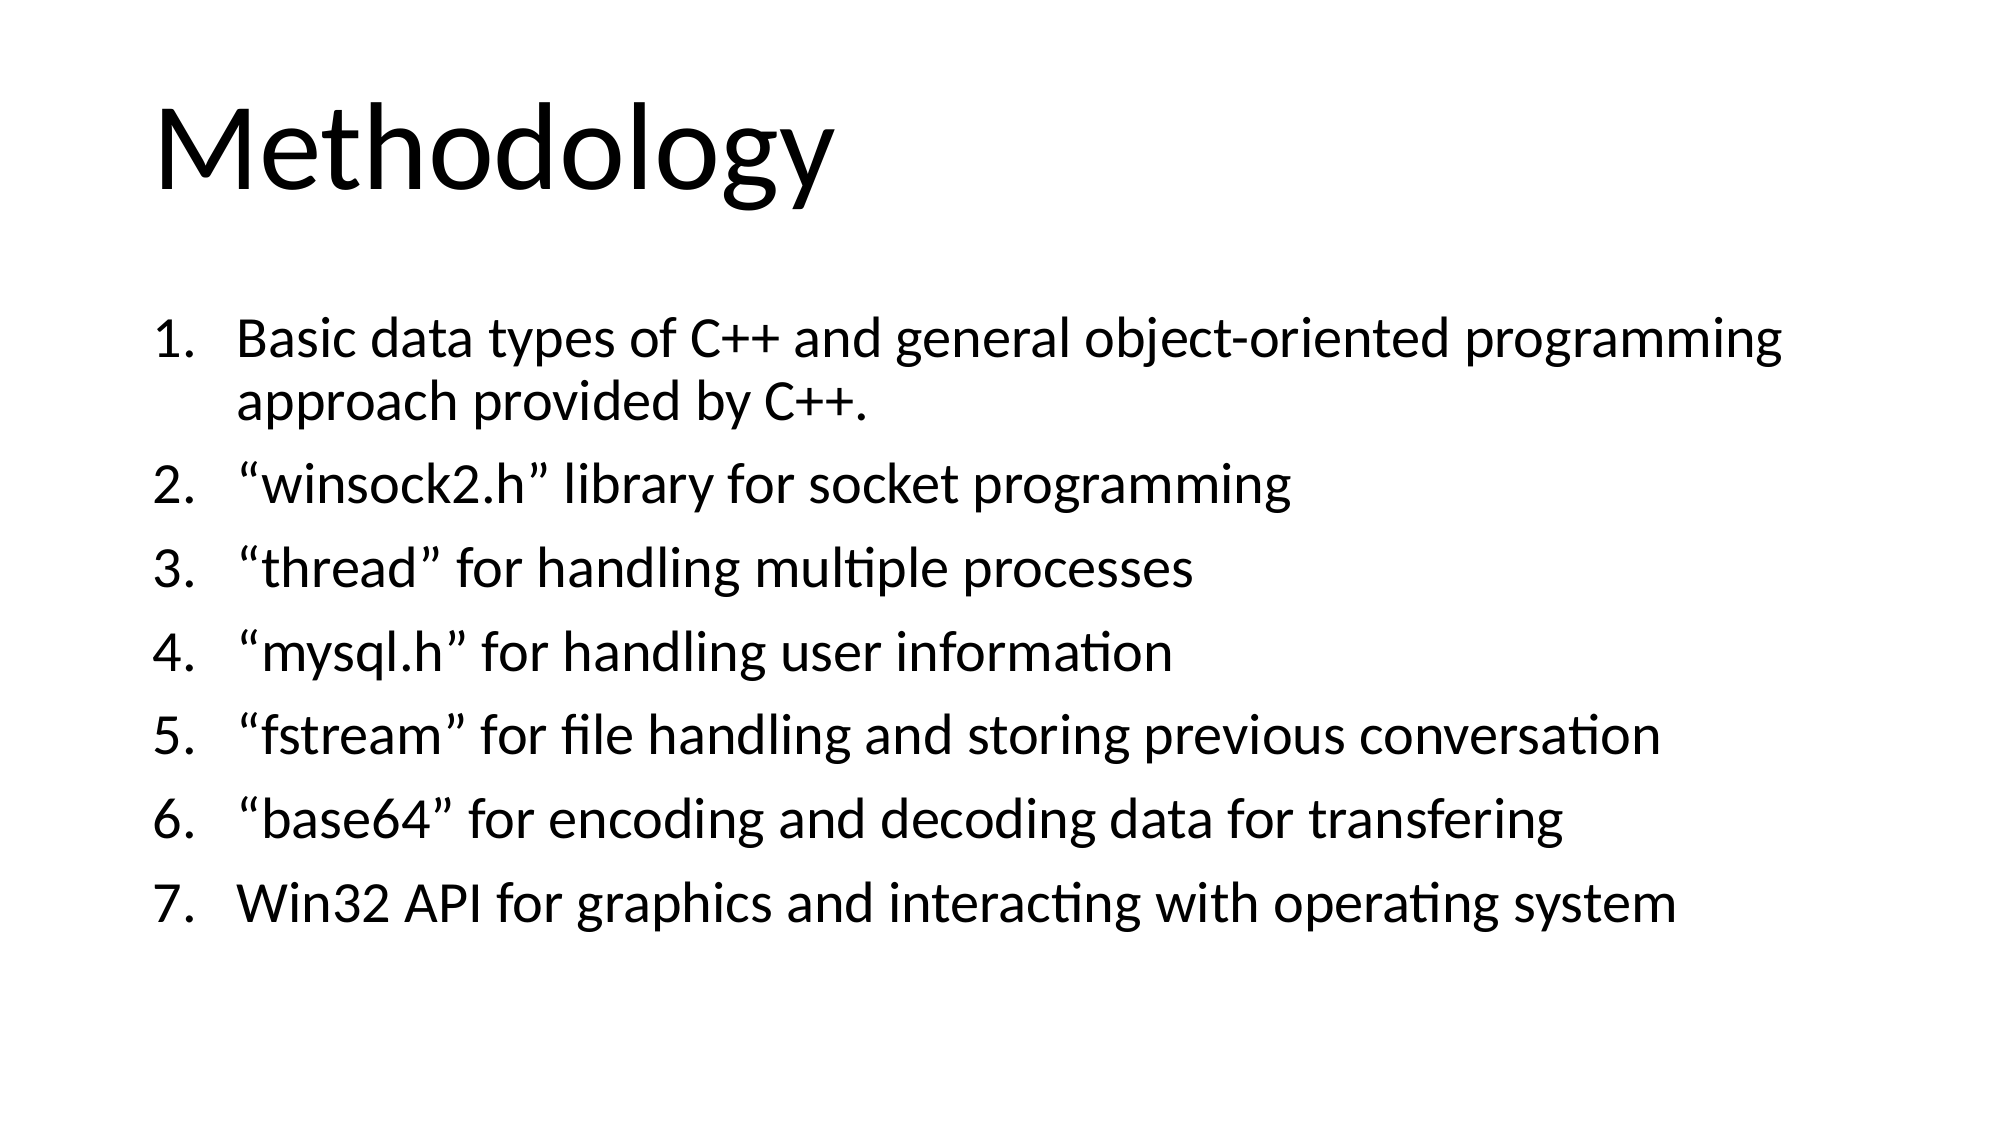

# Methodology
Basic data types of C++ and general object-oriented programming approach provided by C++.
“winsock2.h” library for socket programming
“thread” for handling multiple processes
“mysql.h” for handling user information
“fstream” for file handling and storing previous conversation
“base64” for encoding and decoding data for transfering
Win32 API for graphics and interacting with operating system